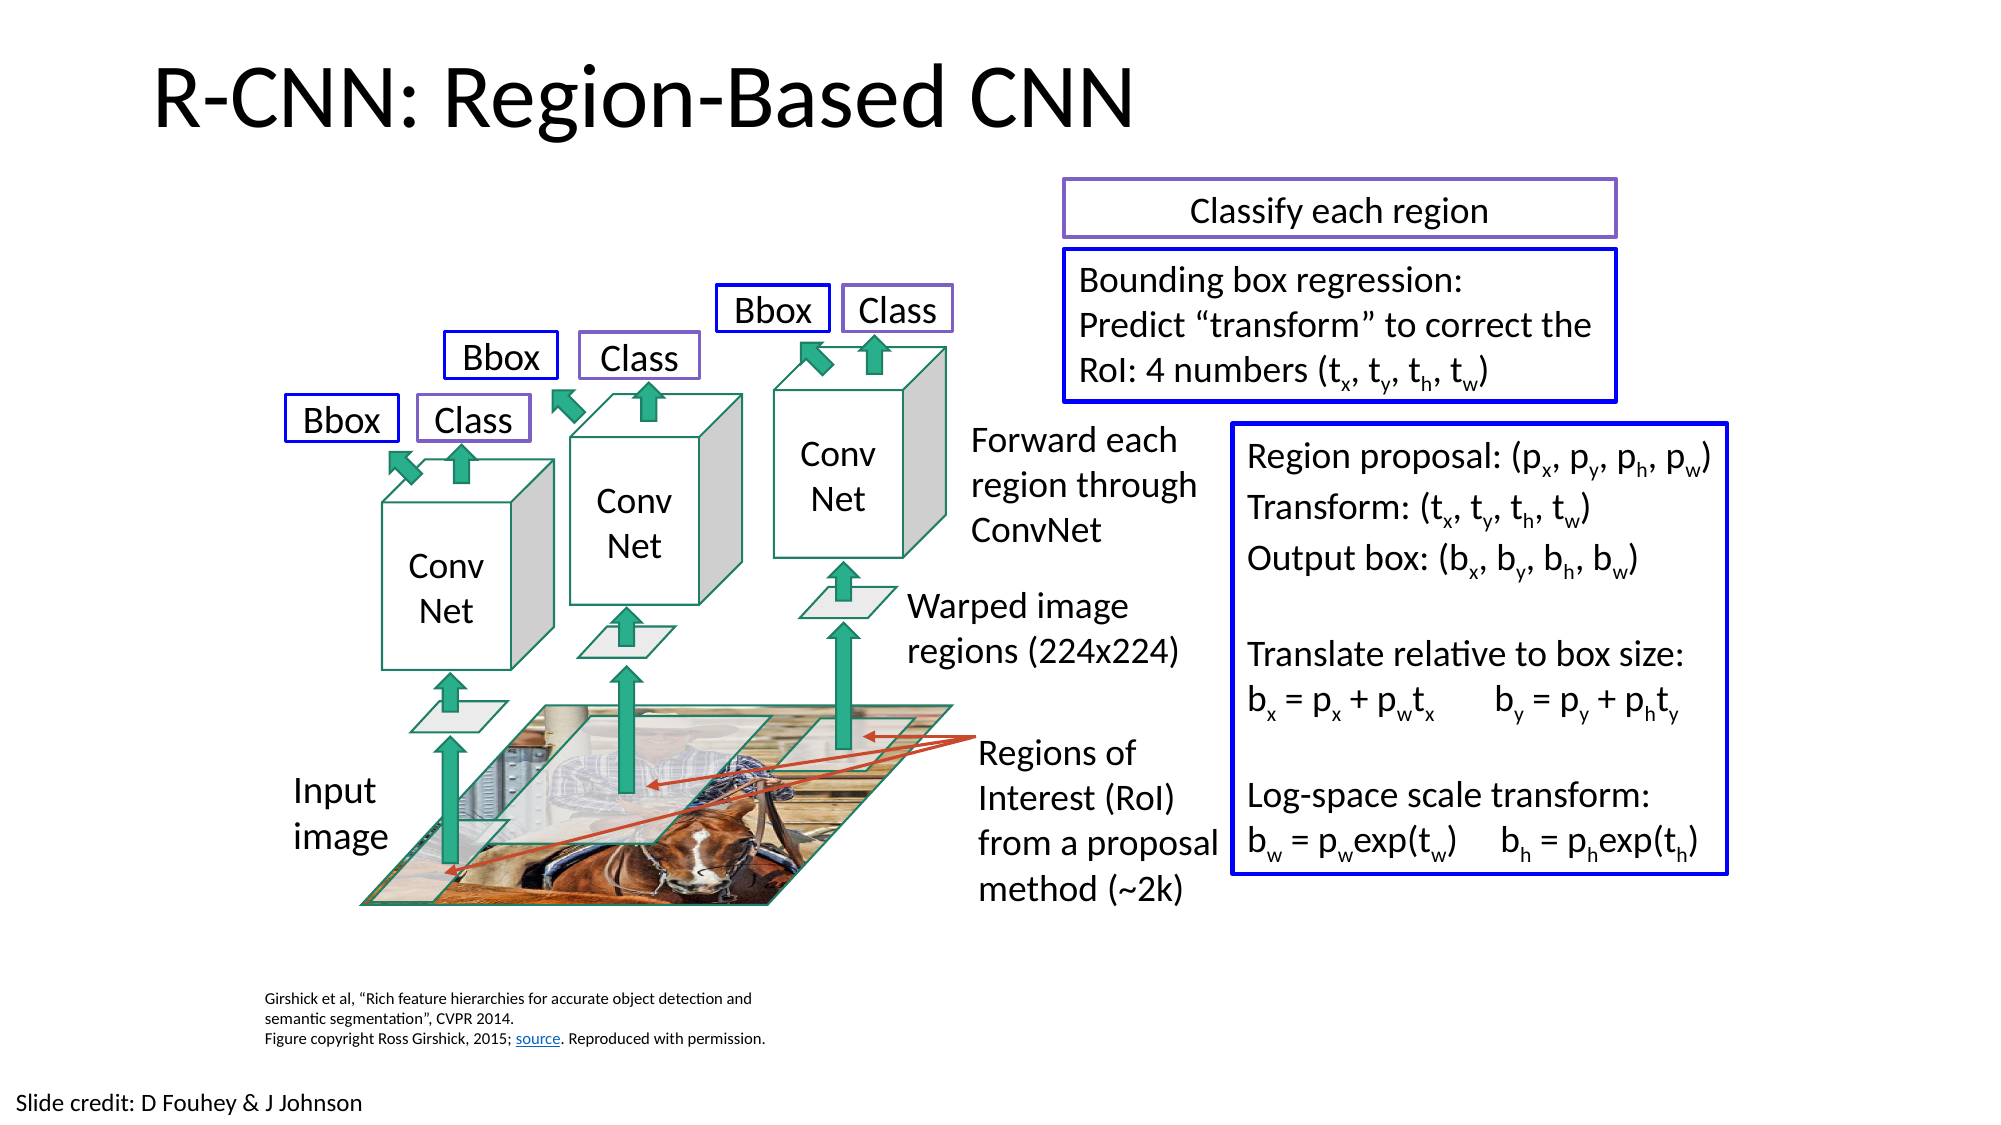

# R-CNN: Region-Based CNN
Classify each region
Bounding box regression:
Predict “transform” to correct the RoI: 4 numbers (tx, ty, th, tw)
Bbox
Class
Class

ConvNet

ConvNet
Class
Forward each region through ConvNet

ConvNet

Warped image regions (224x224)

Regions of Interest (RoI) from a proposal method (~2k)

Input image

Bbox

Bbox
Region proposal: (px, py, ph, pw)
Transform: (tx, ty, th, tw)
Output box: (bx, by, bh, bw)

Translate relative to box size:
bx = px + pwtx            by = py + phty

Log-space scale transform:
bw = pwexp(tw)     bh = phexp(th)

Girshick et al, “Rich feature hierarchies for accurate object detection and semantic segmentation”, CVPR 2014.
Figure copyright Ross Girshick, 2015; source. Reproduced with permission.
Slide credit: D Fouhey & J Johnson